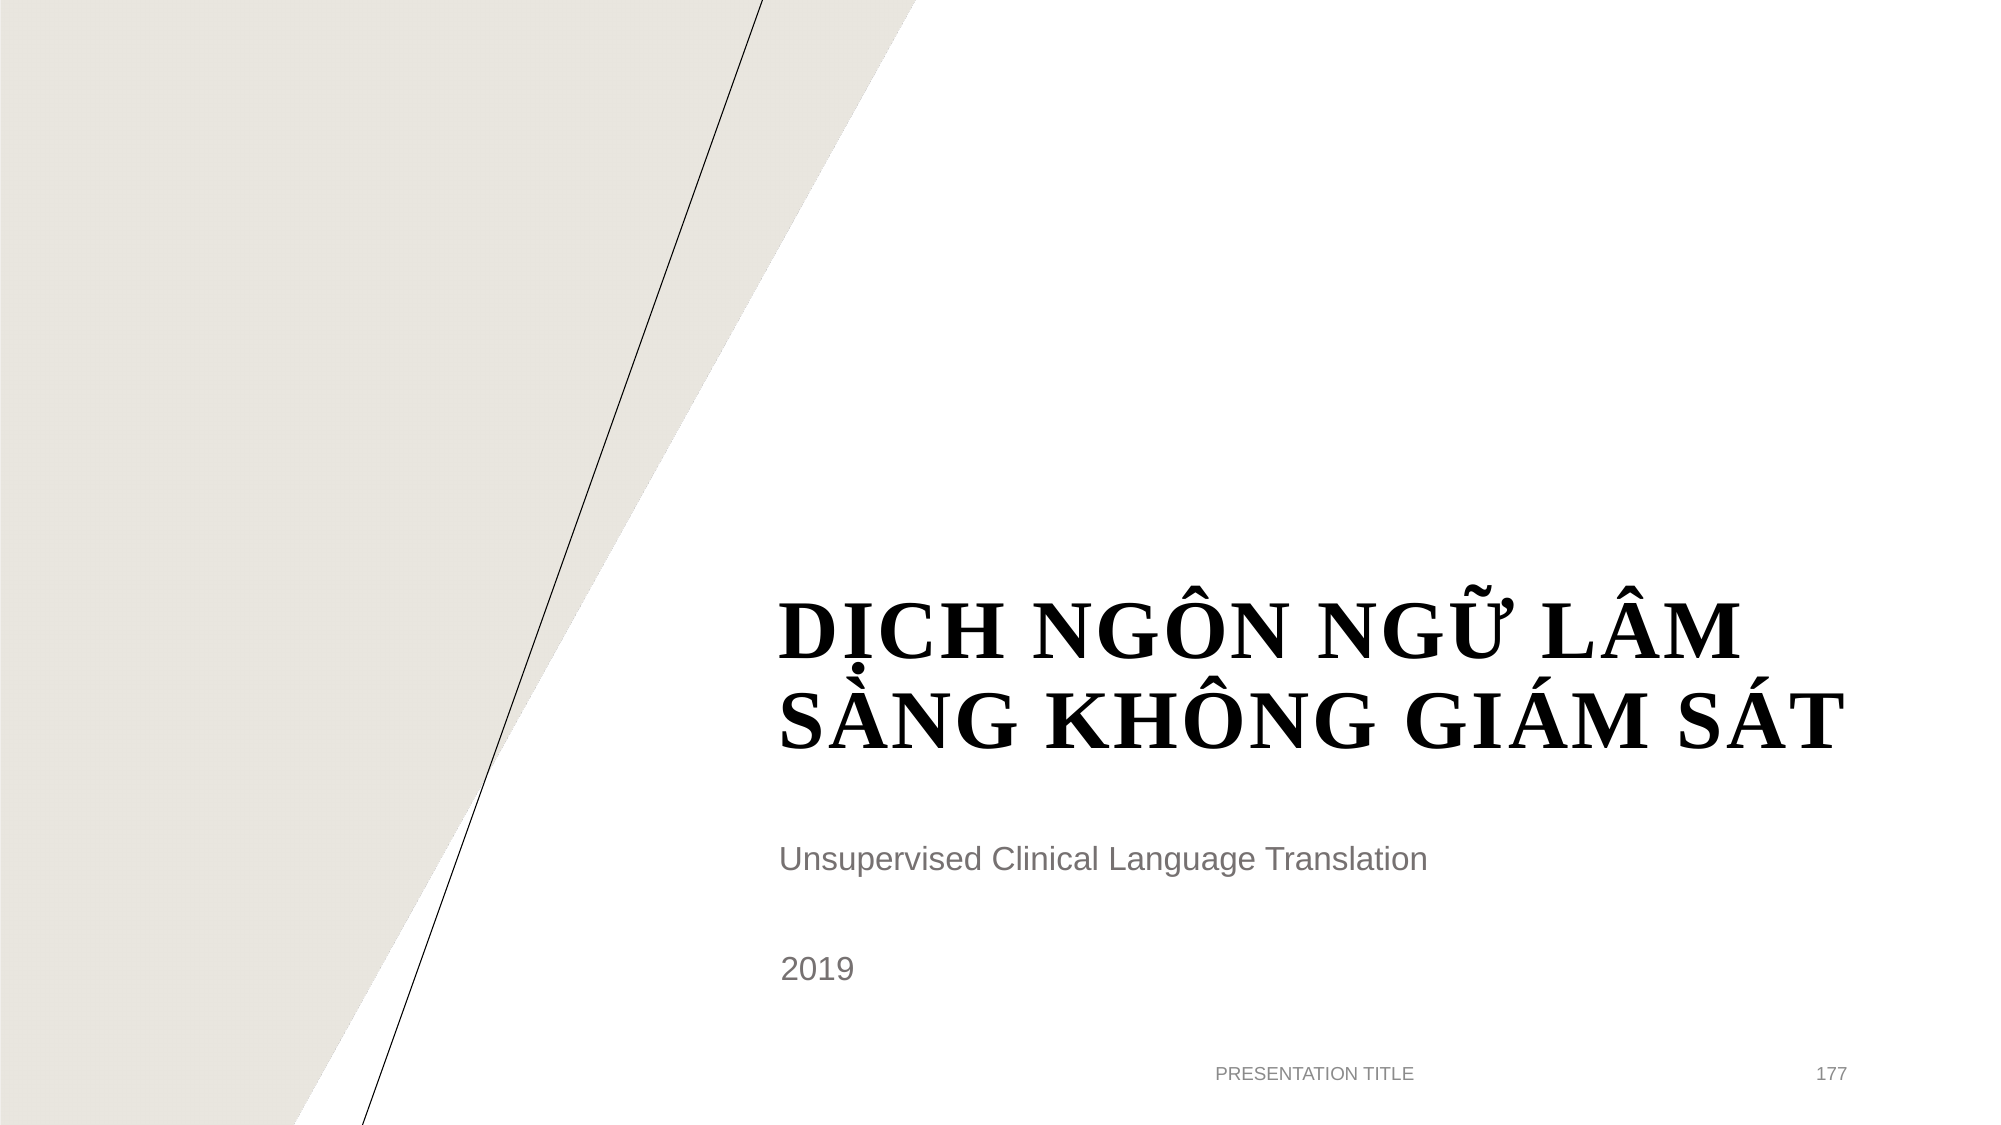

# Dịch ngôn ngữ lâm sàng không giám sát
Unsupervised Clinical Language Translation
2019
PRESENTATION TITLE
177